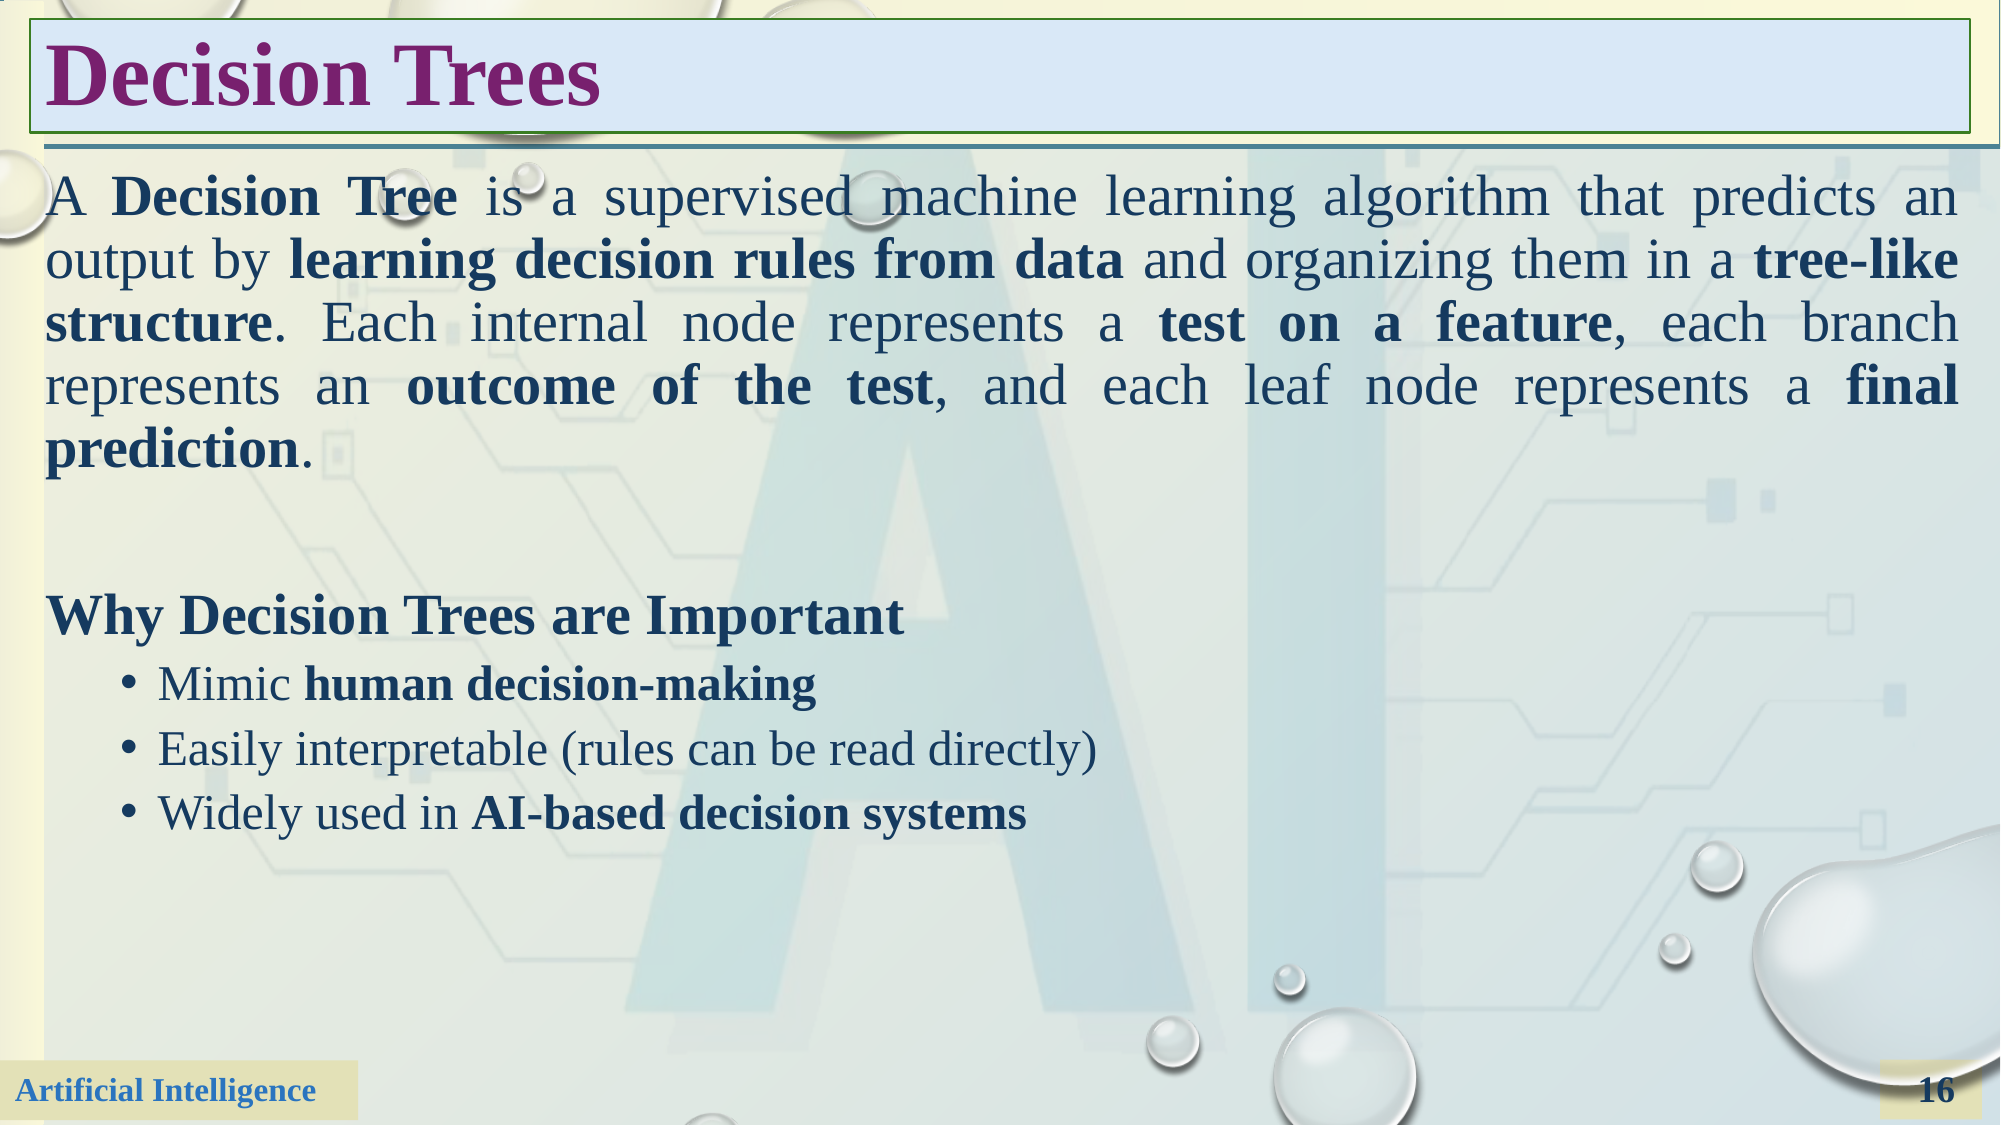

# Decision Trees
A Decision Tree is a supervised machine learning algorithm that predicts an output by learning decision rules from data and organizing them in a tree-like structure. Each internal node represents a test on a feature, each branch represents an outcome of the test, and each leaf node represents a final prediction.

Why Decision Trees are Important
Mimic human decision-making
Easily interpretable (rules can be read directly)
Widely used in AI-based decision systems

16